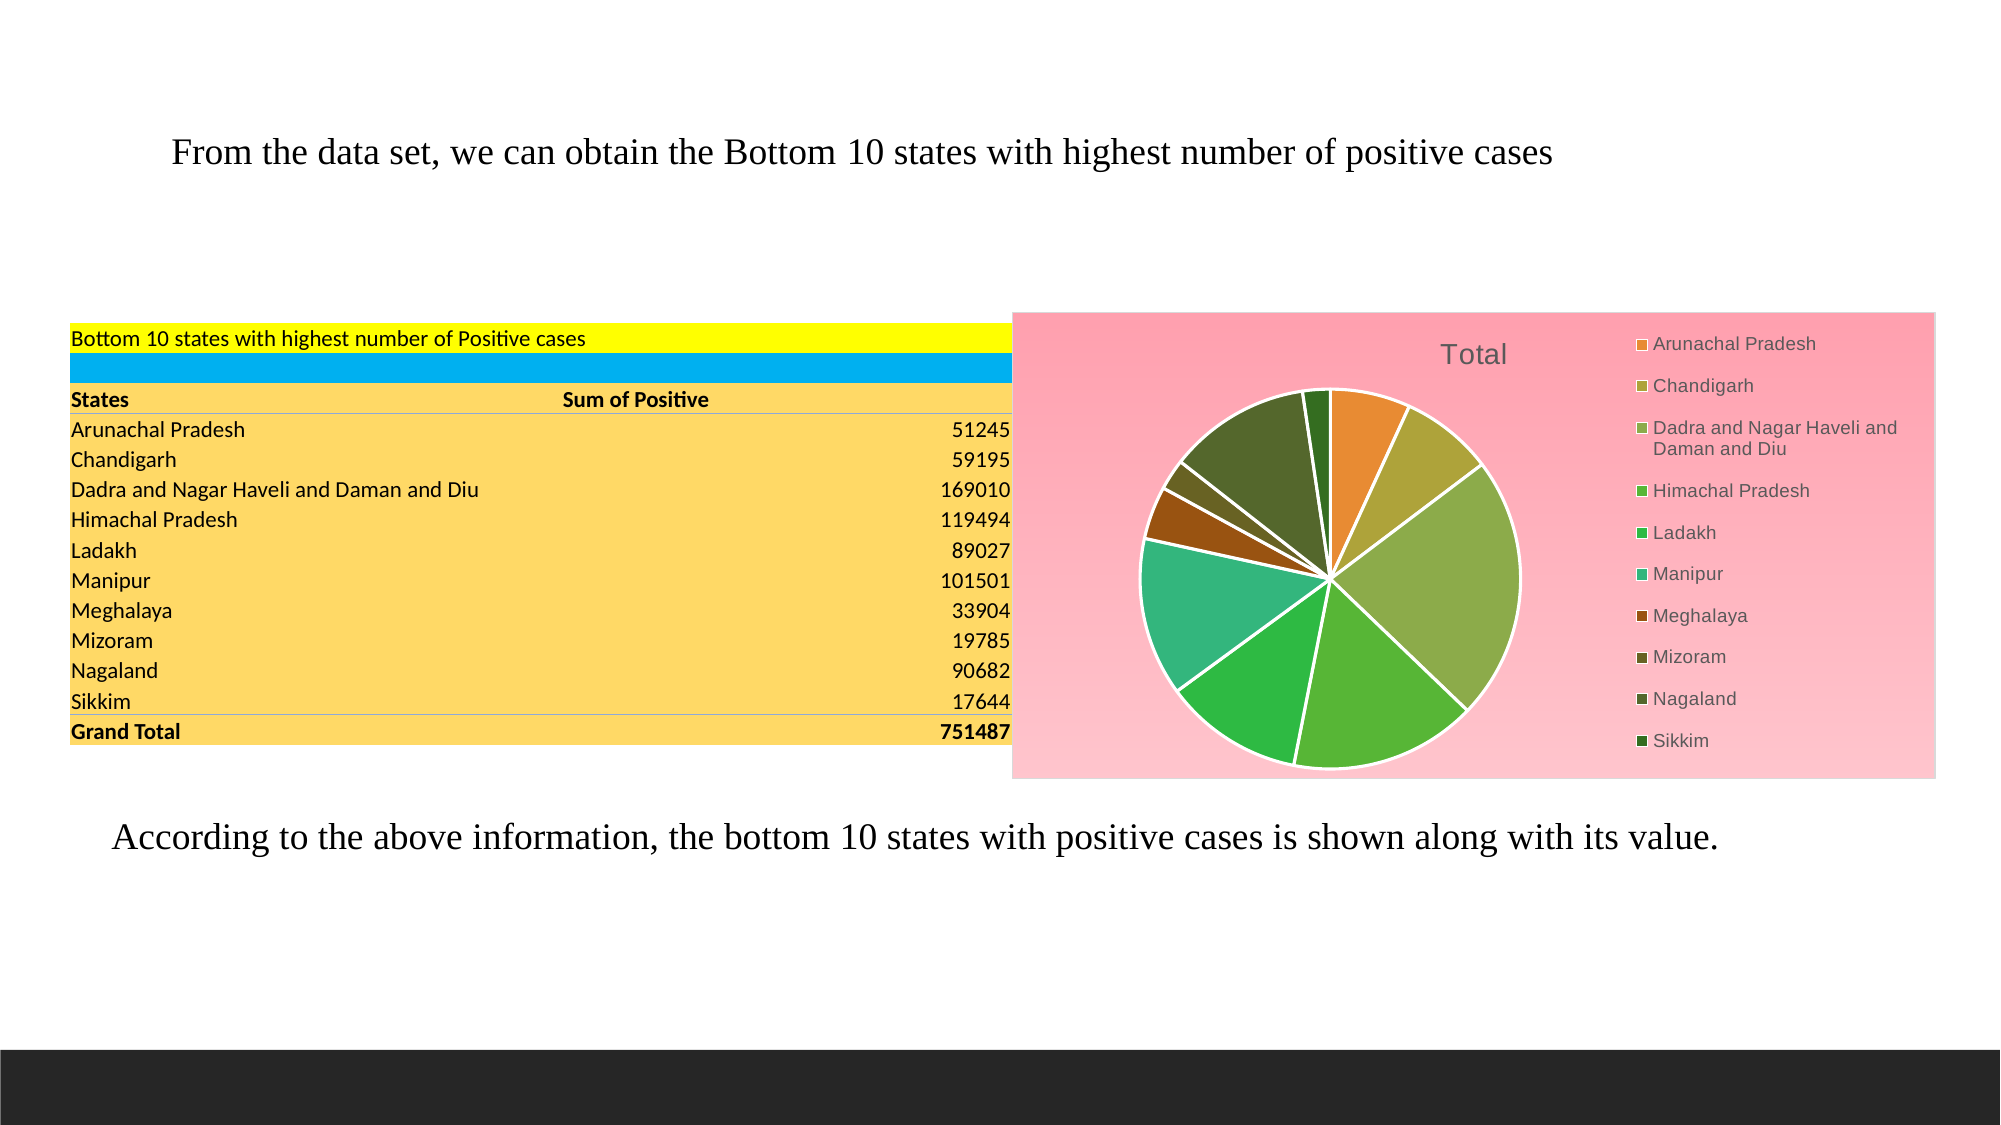

From the data set, we can obtain the Bottom 10 states with highest number of positive cases

### Chart:

| Category | Total |
|---|---|
| Arunachal Pradesh | 51245.0 |
| Chandigarh | 59195.0 |
| Dadra and Nagar Haveli and Daman and Diu | 169010.0 |
| Himachal Pradesh | 119494.0 |
| Ladakh | 89027.0 |
| Manipur | 101501.0 |
| Meghalaya | 33904.0 |
| Mizoram | 19785.0 |
| Nagaland | 90682.0 |
| Sikkim | 17644.0 |
| Bottom 10 states with highest number of Positive cases |  |
| --- | --- |
|  |  |
| States | Sum of Positive |
| Arunachal Pradesh | 51245 |
| Chandigarh | 59195 |
| Dadra and Nagar Haveli and Daman and Diu | 169010 |
| Himachal Pradesh | 119494 |
| Ladakh | 89027 |
| Manipur | 101501 |
| Meghalaya | 33904 |
| Mizoram | 19785 |
| Nagaland | 90682 |
| Sikkim | 17644 |
| Grand Total | 751487 |
According to the above information, the bottom 10 states with positive cases is shown along with its value.